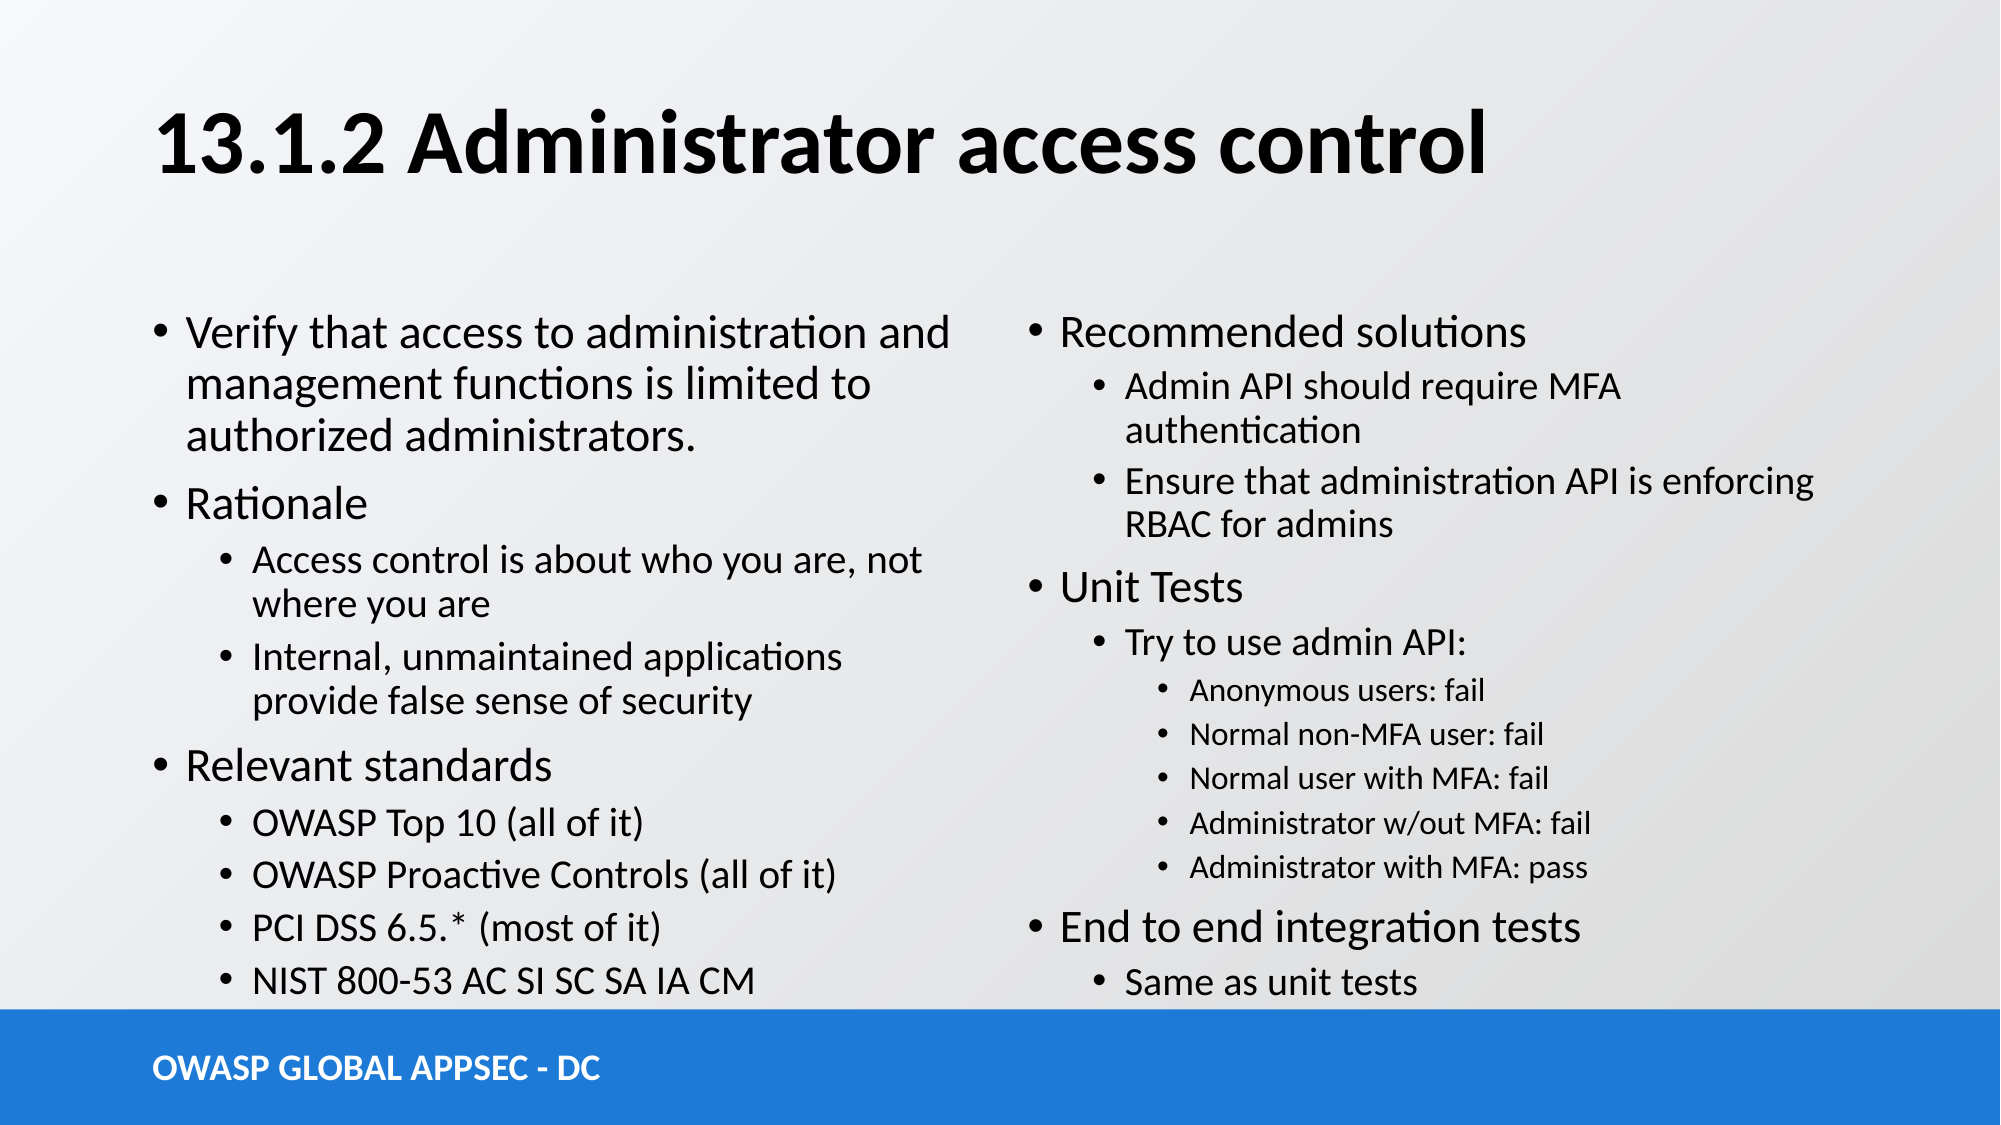

# 13.1.2 Administrator access control
Verify that access to administration and management functions is limited to authorized administrators.
Rationale
Access control is about who you are, not where you are
Internal, unmaintained applications provide false sense of security
Relevant standards
OWASP Top 10 (all of it)
OWASP Proactive Controls (all of it)
PCI DSS 6.5.* (most of it)
NIST 800-53 AC SI SC SA IA CM

Recommended solutions
Admin API should require MFA authentication
Ensure that administration API is enforcing RBAC for admins
Unit Tests
Try to use admin API:
Anonymous users: fail
Normal non-MFA user: fail
Normal user with MFA: fail
Administrator w/out MFA: fail
Administrator with MFA: pass
End to end integration tests
Same as unit tests